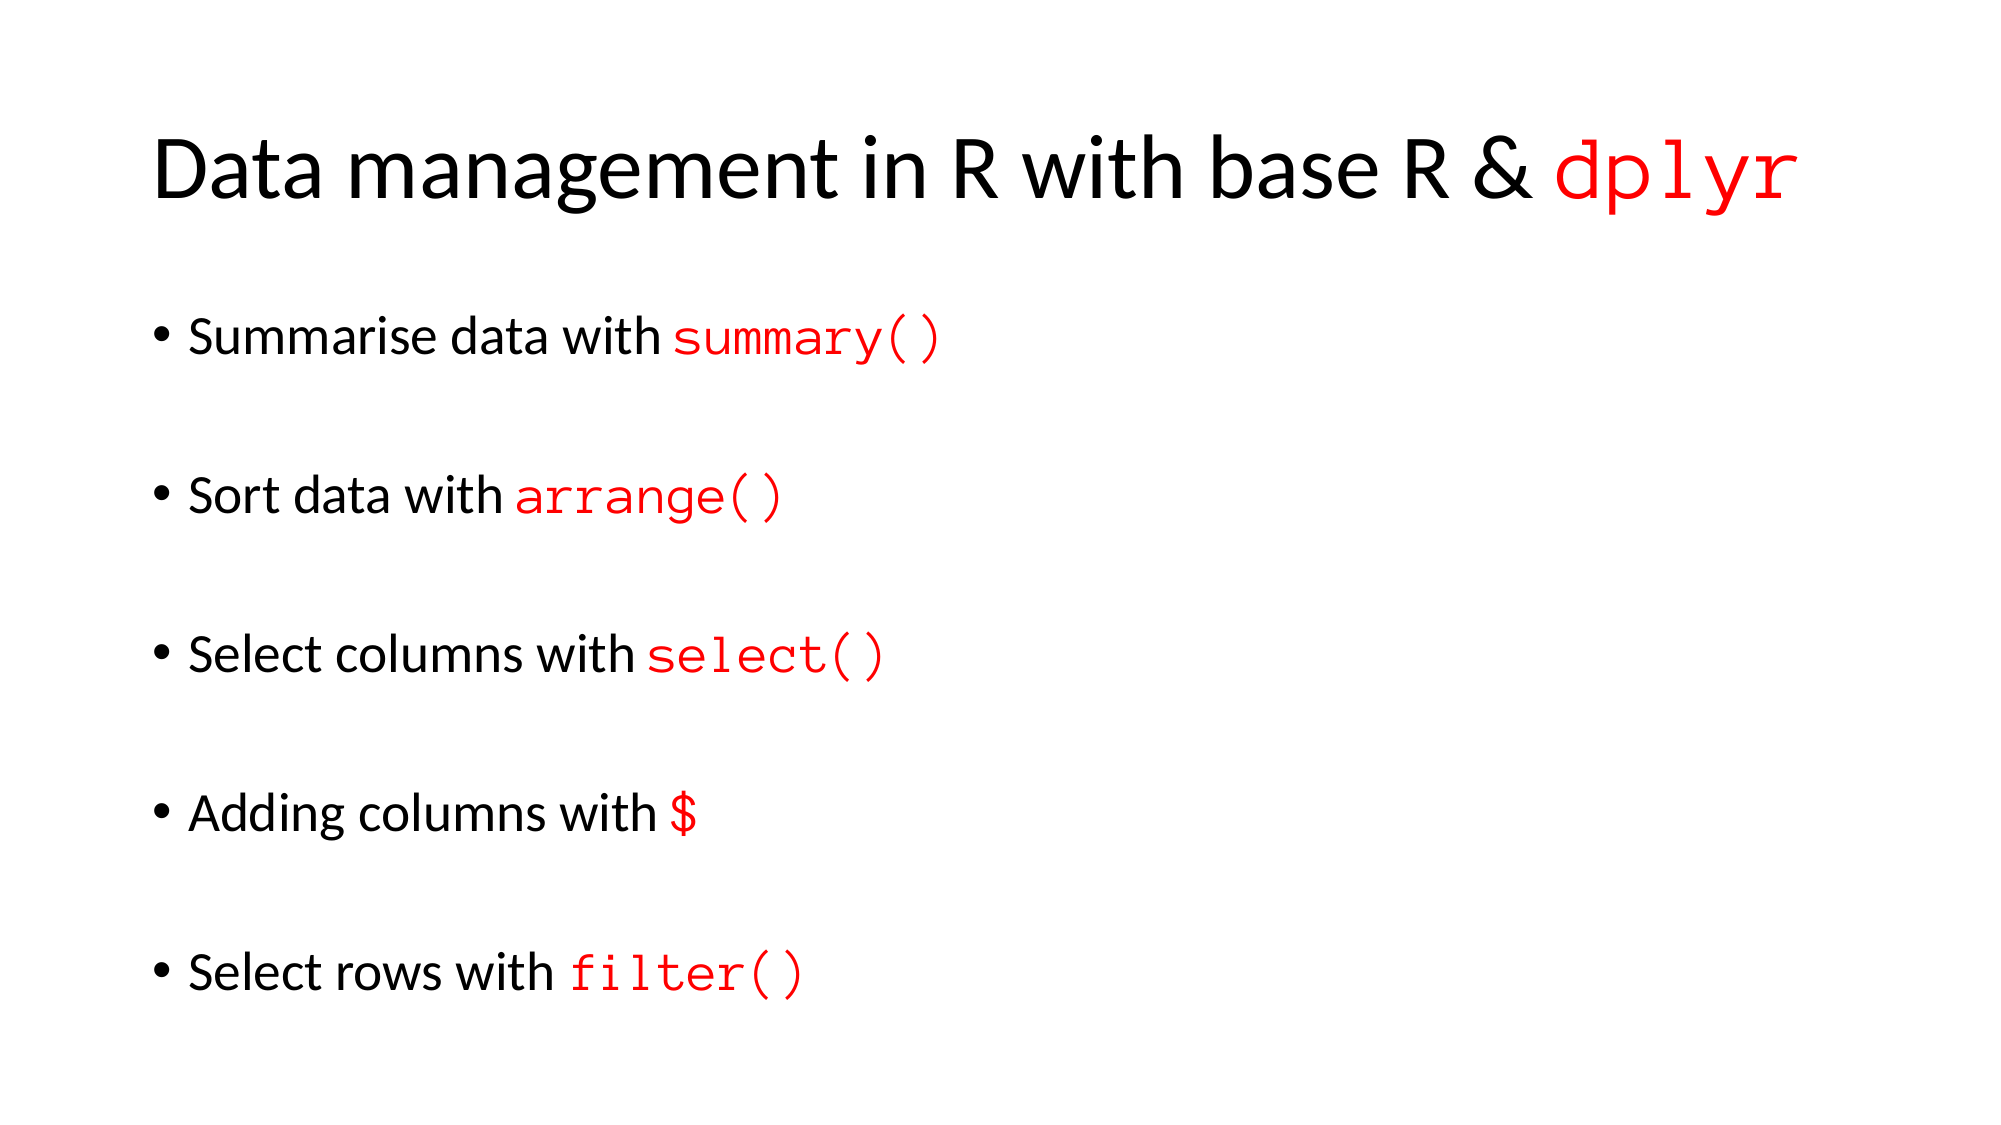

# Data management in R with base R & dplyr
Summarise data with summary()

Sort data with arrange()

Select columns with select()

Adding columns with $

Select rows with filter()